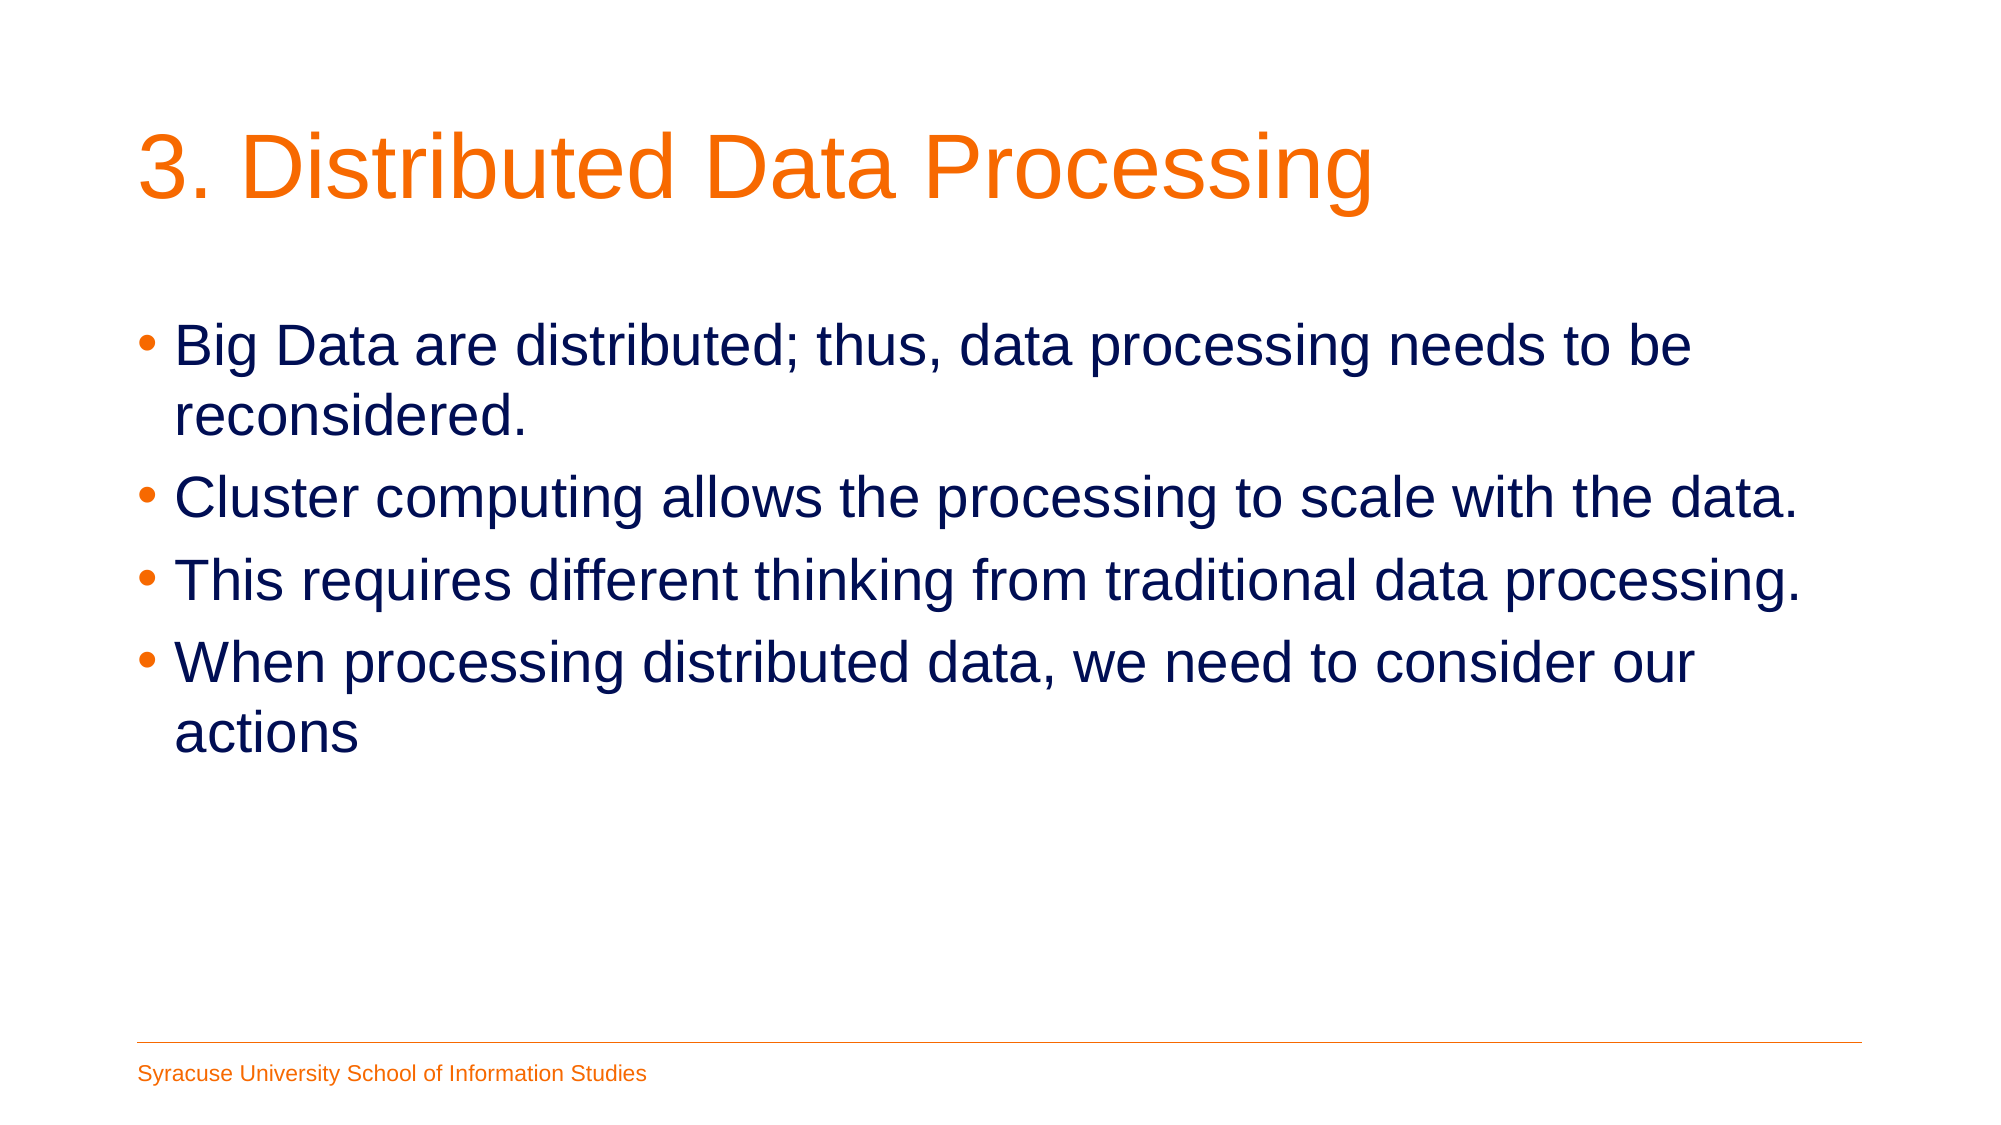

# 3. Distributed Data Processing
Big Data are distributed; thus, data processing needs to be reconsidered.
Cluster computing allows the processing to scale with the data.
This requires different thinking from traditional data processing.
When processing distributed data, we need to consider our actions